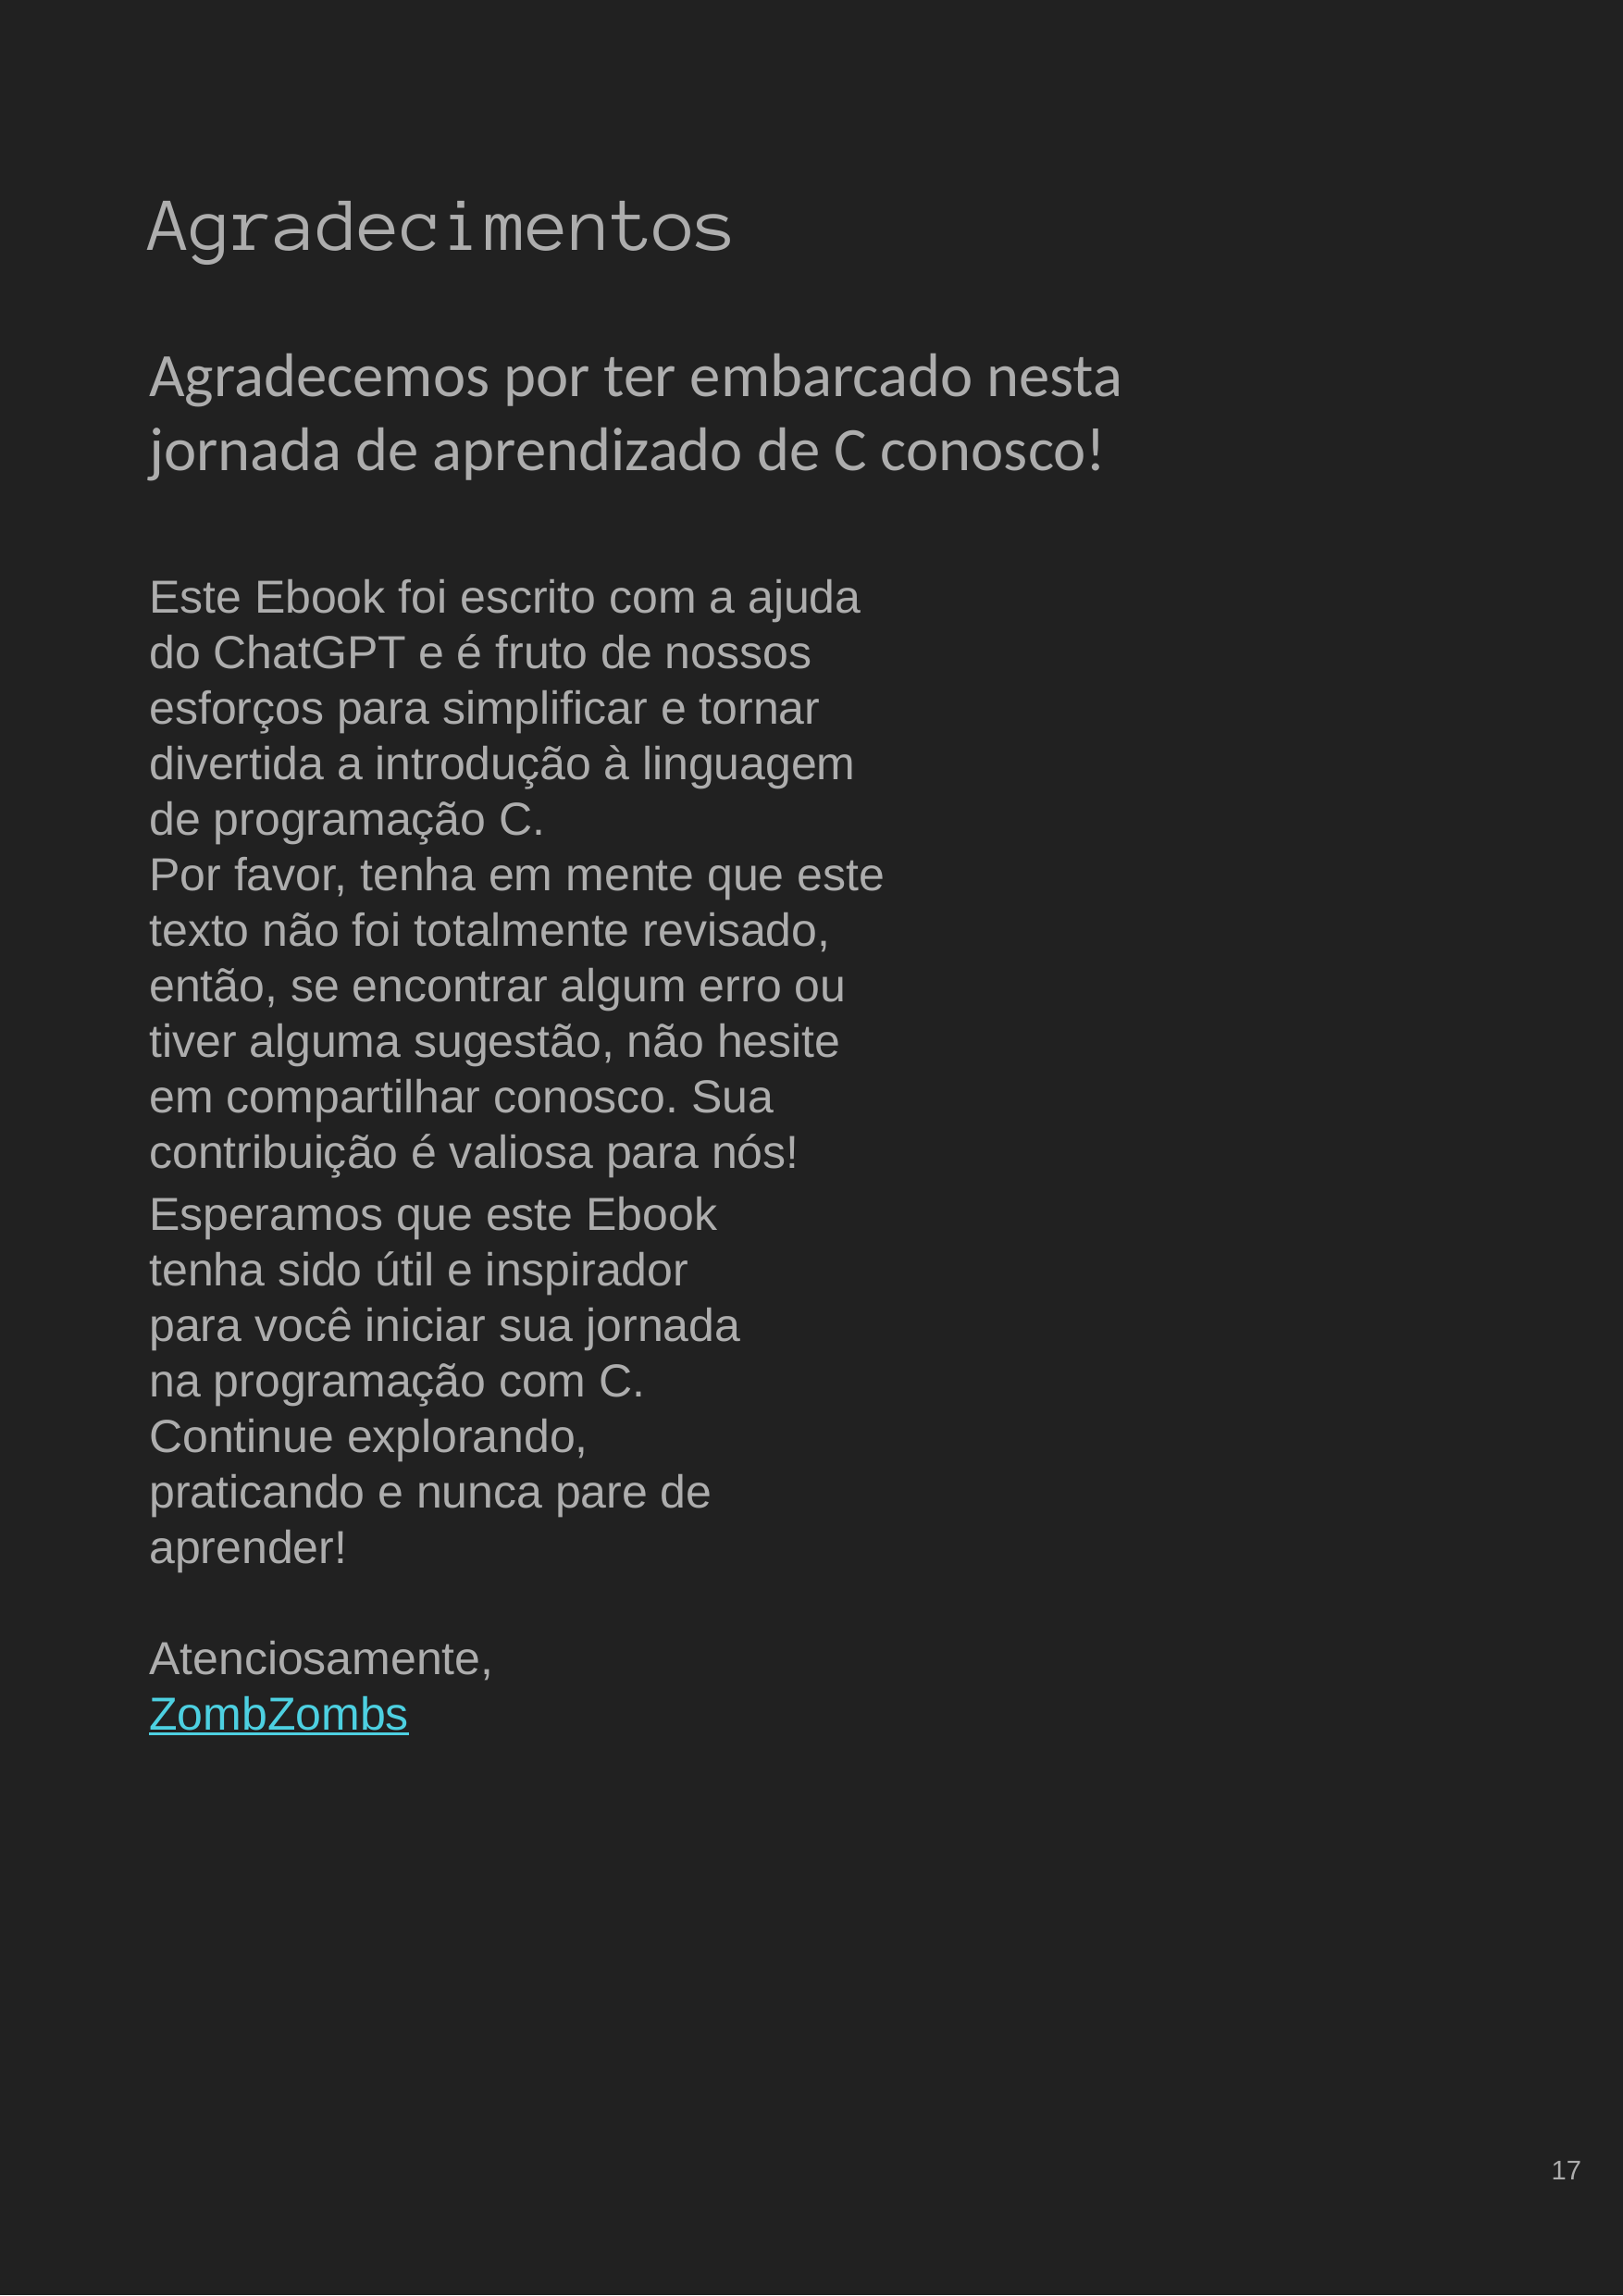

Agradecimentos

Agradecemos por ter embarcado nesta jornada de aprendizado de C conosco!

Este Ebook foi escrito com a ajuda do ChatGPT e é fruto de nossos esforços para simplificar e tornar divertida a introdução à linguagem de programação C.
Por favor, tenha em mente que este texto não foi totalmente revisado, então, se encontrar algum erro ou tiver alguma sugestão, não hesite em compartilhar conosco. Sua contribuição é valiosa para nós!

Esperamos que este Ebook tenha sido útil e inspirador para você iniciar sua jornada na programação com C. Continue explorando, praticando e nunca pare de aprender!

Atenciosamente,
ZombZombs

17